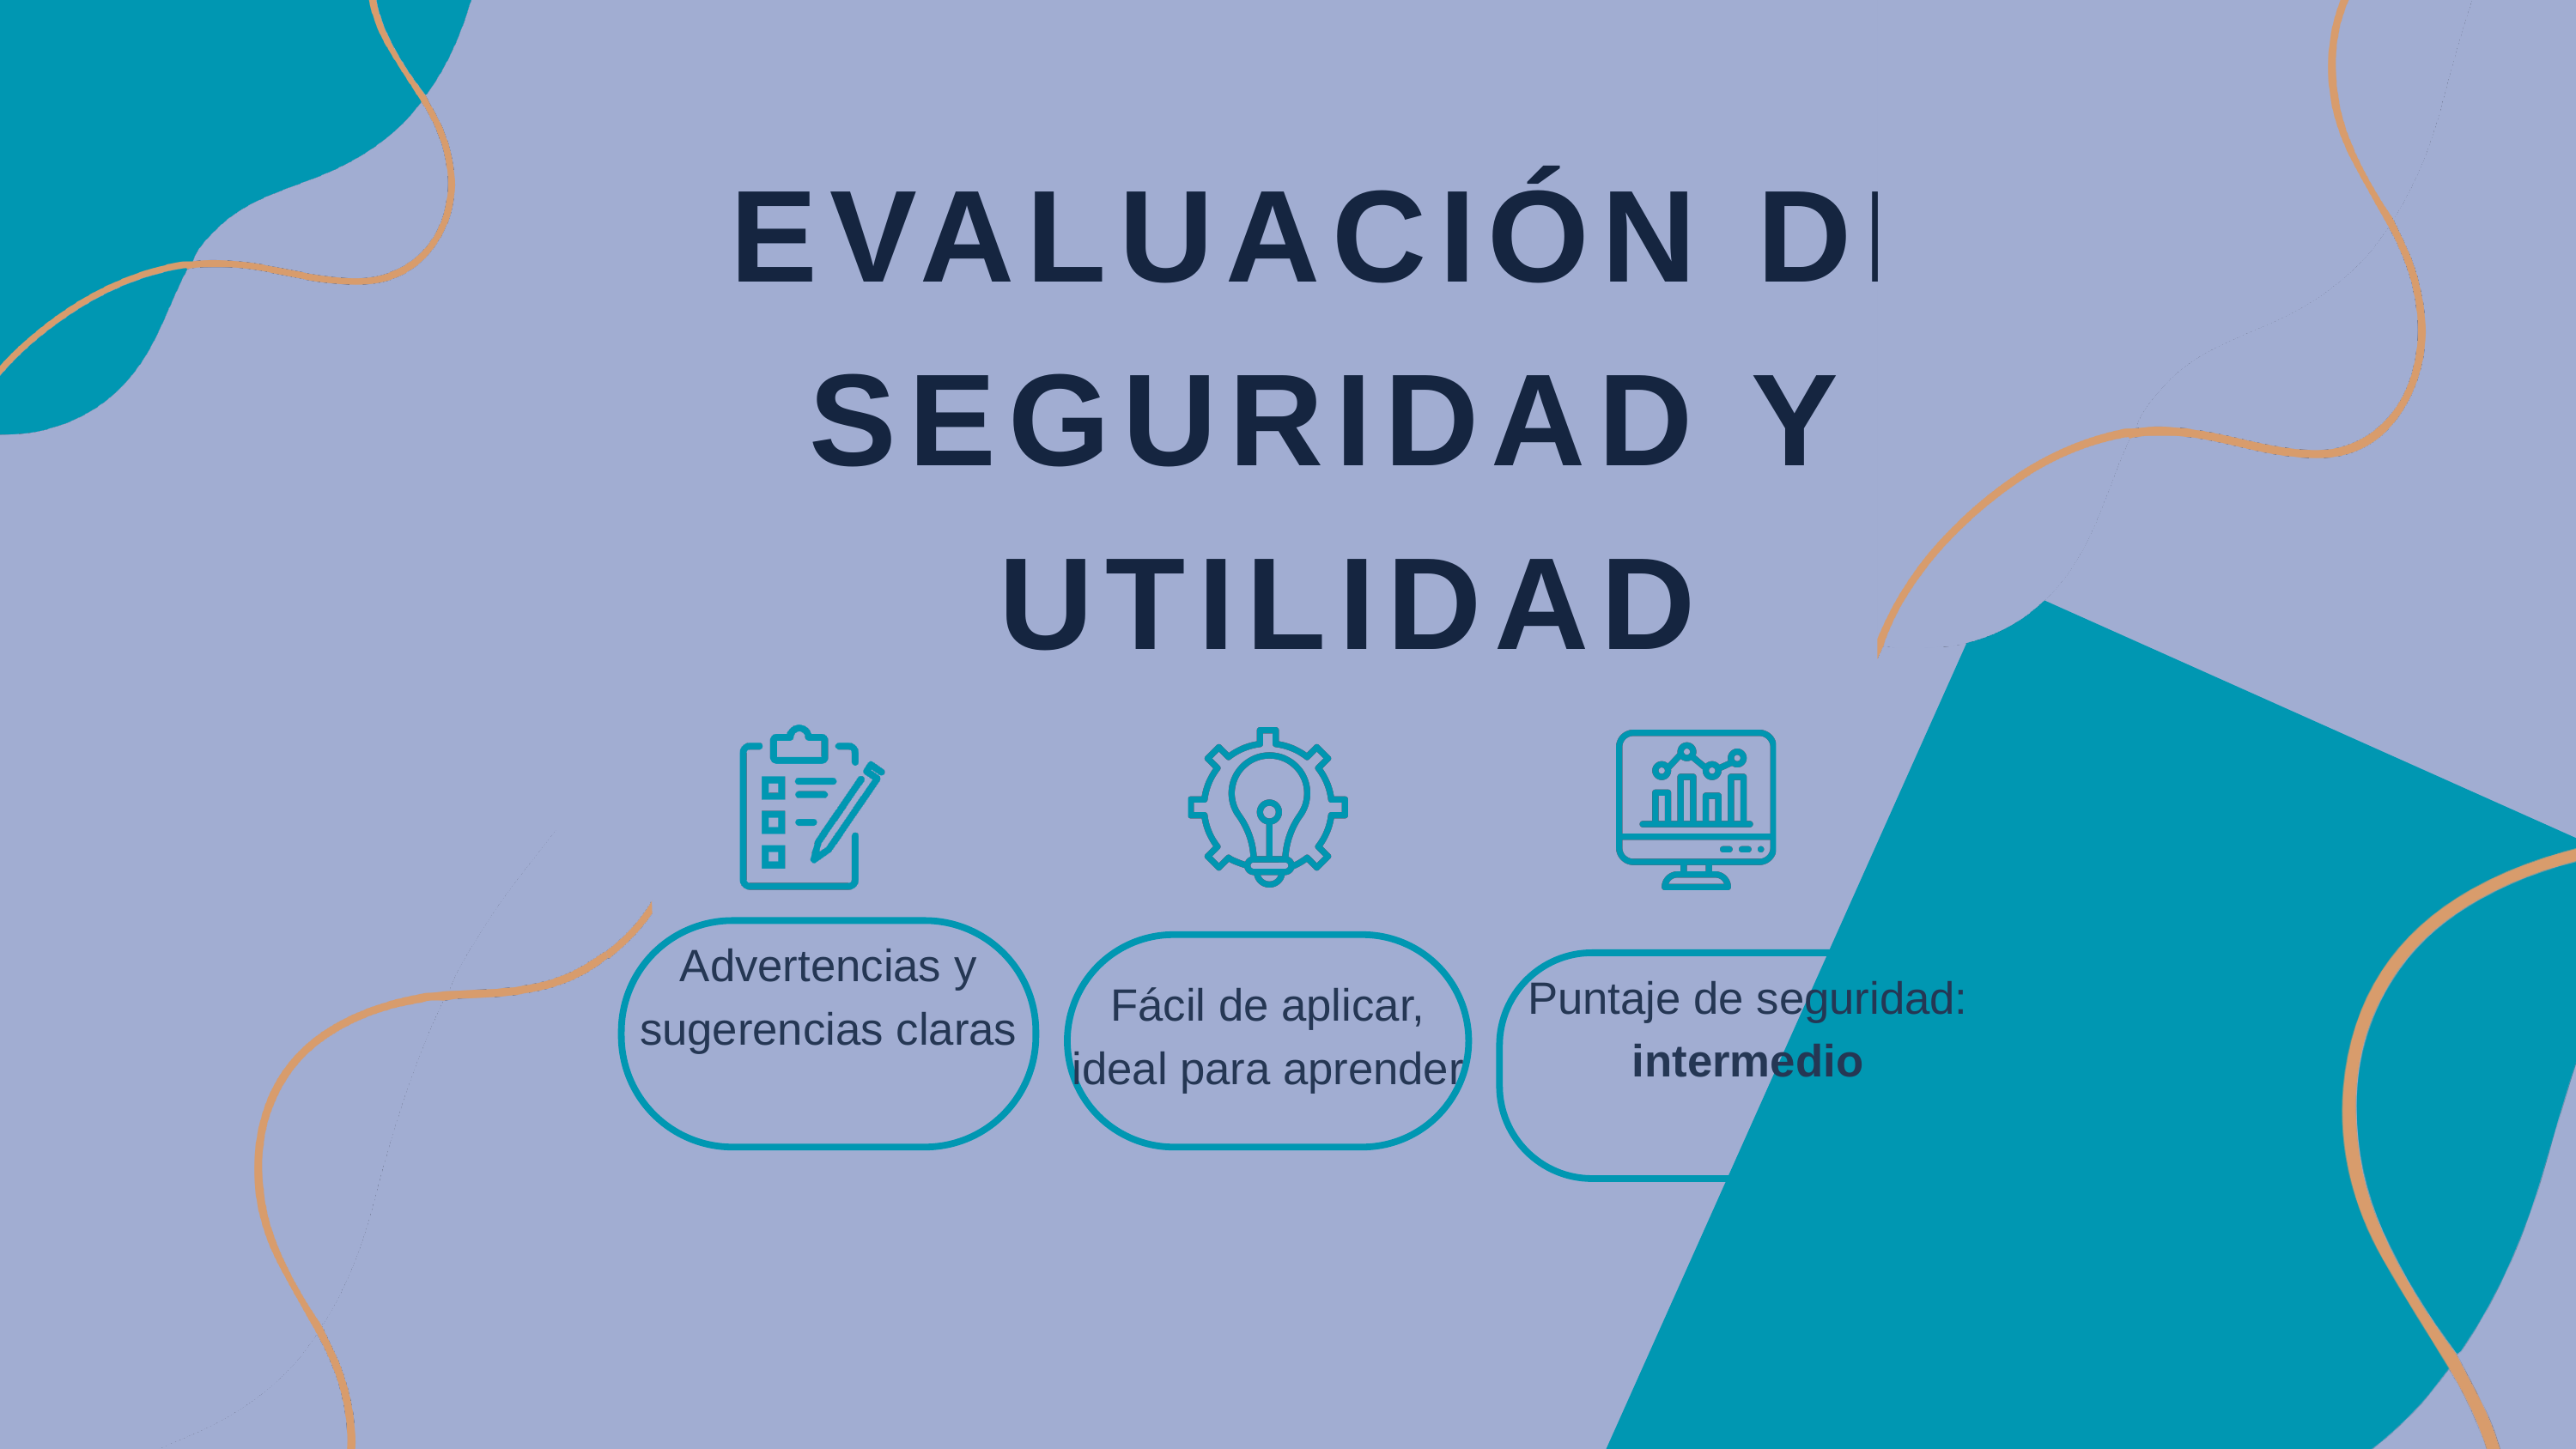

EVALUACIÓN DE SEGURIDAD Y
UTILIDAD

Advertencias y sugerencias claras

Fácil de aplicar, ideal para aprender

Puntaje de seguridad: intermedio